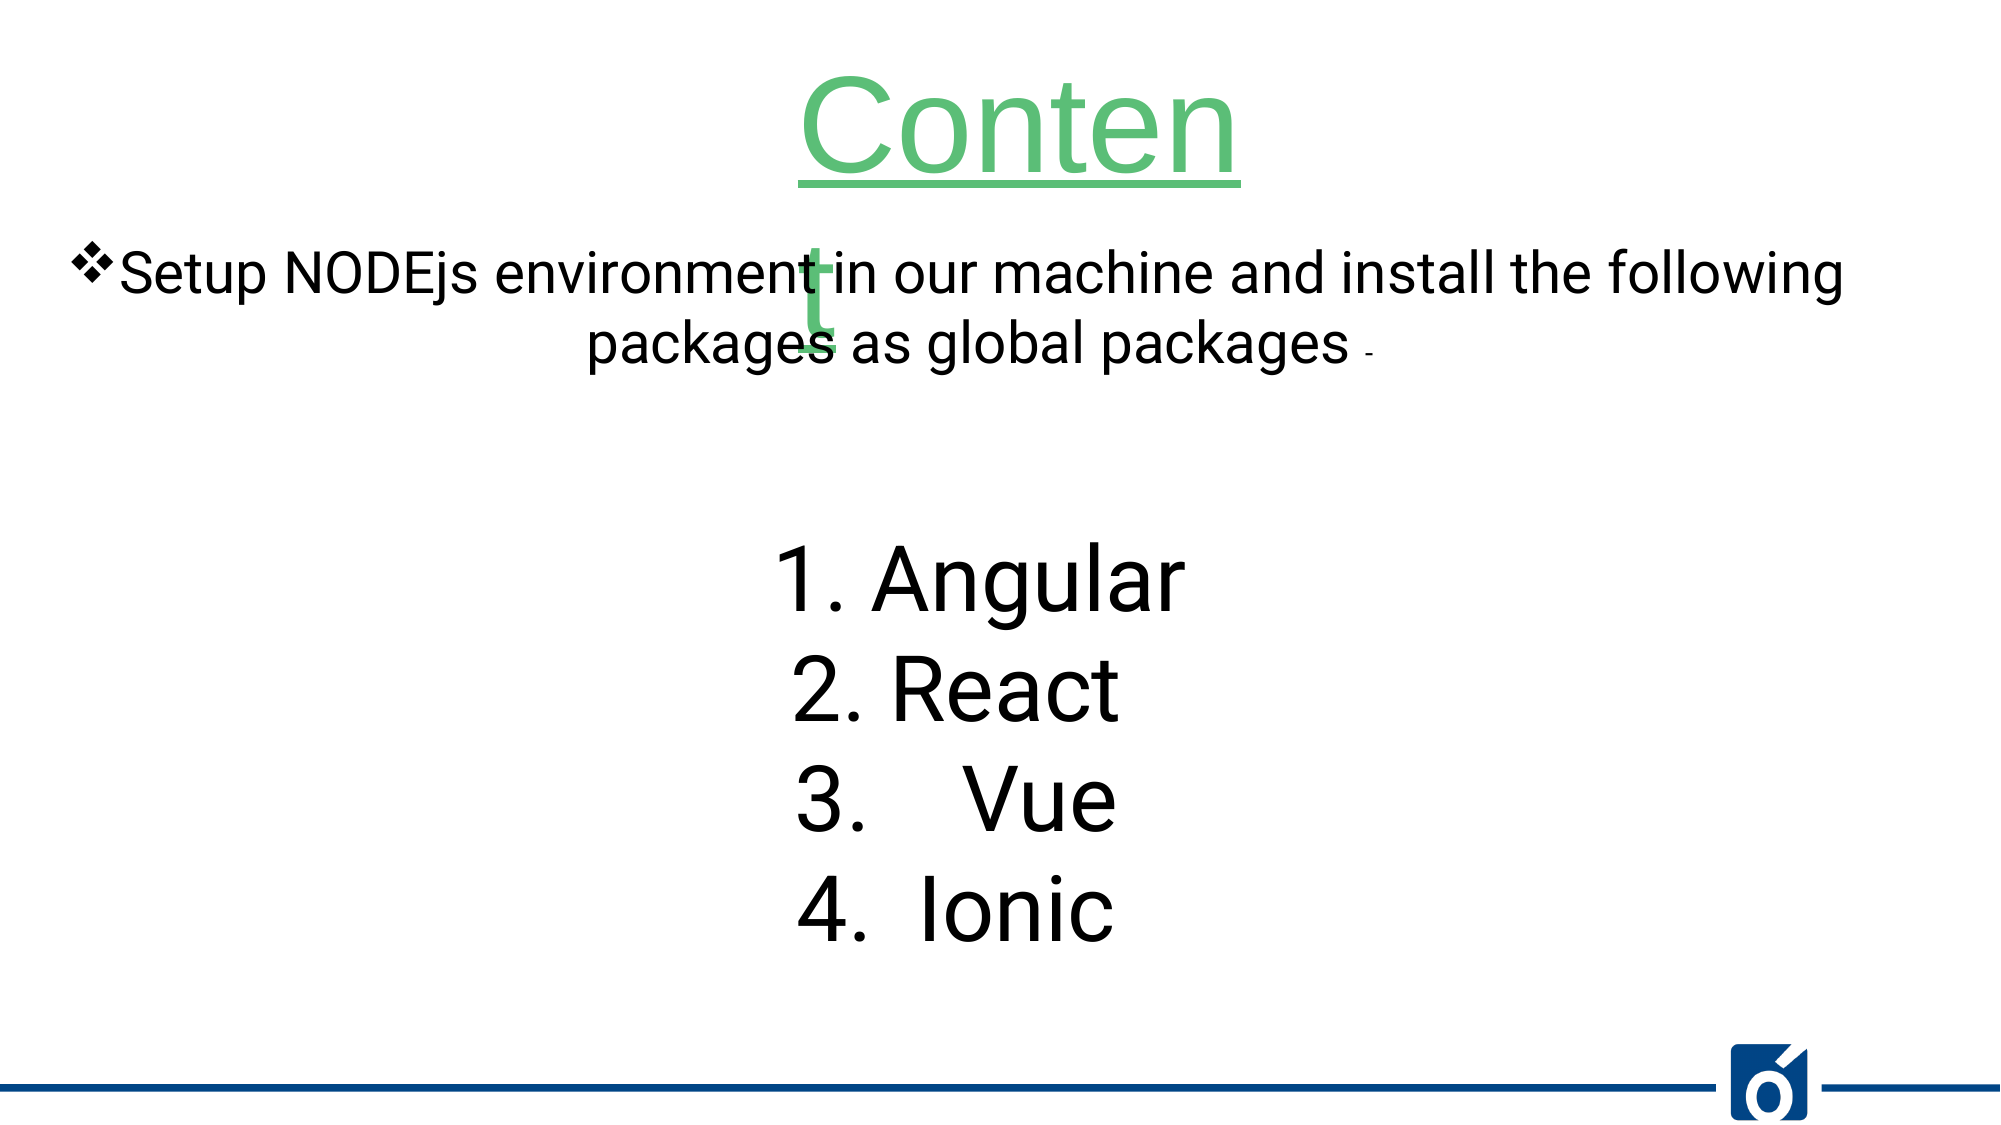

Content
Setup NODEjs environment in our machine and install the following packages as global packages -
1. Angular
2. React
3.    Vue
4.  Ionic